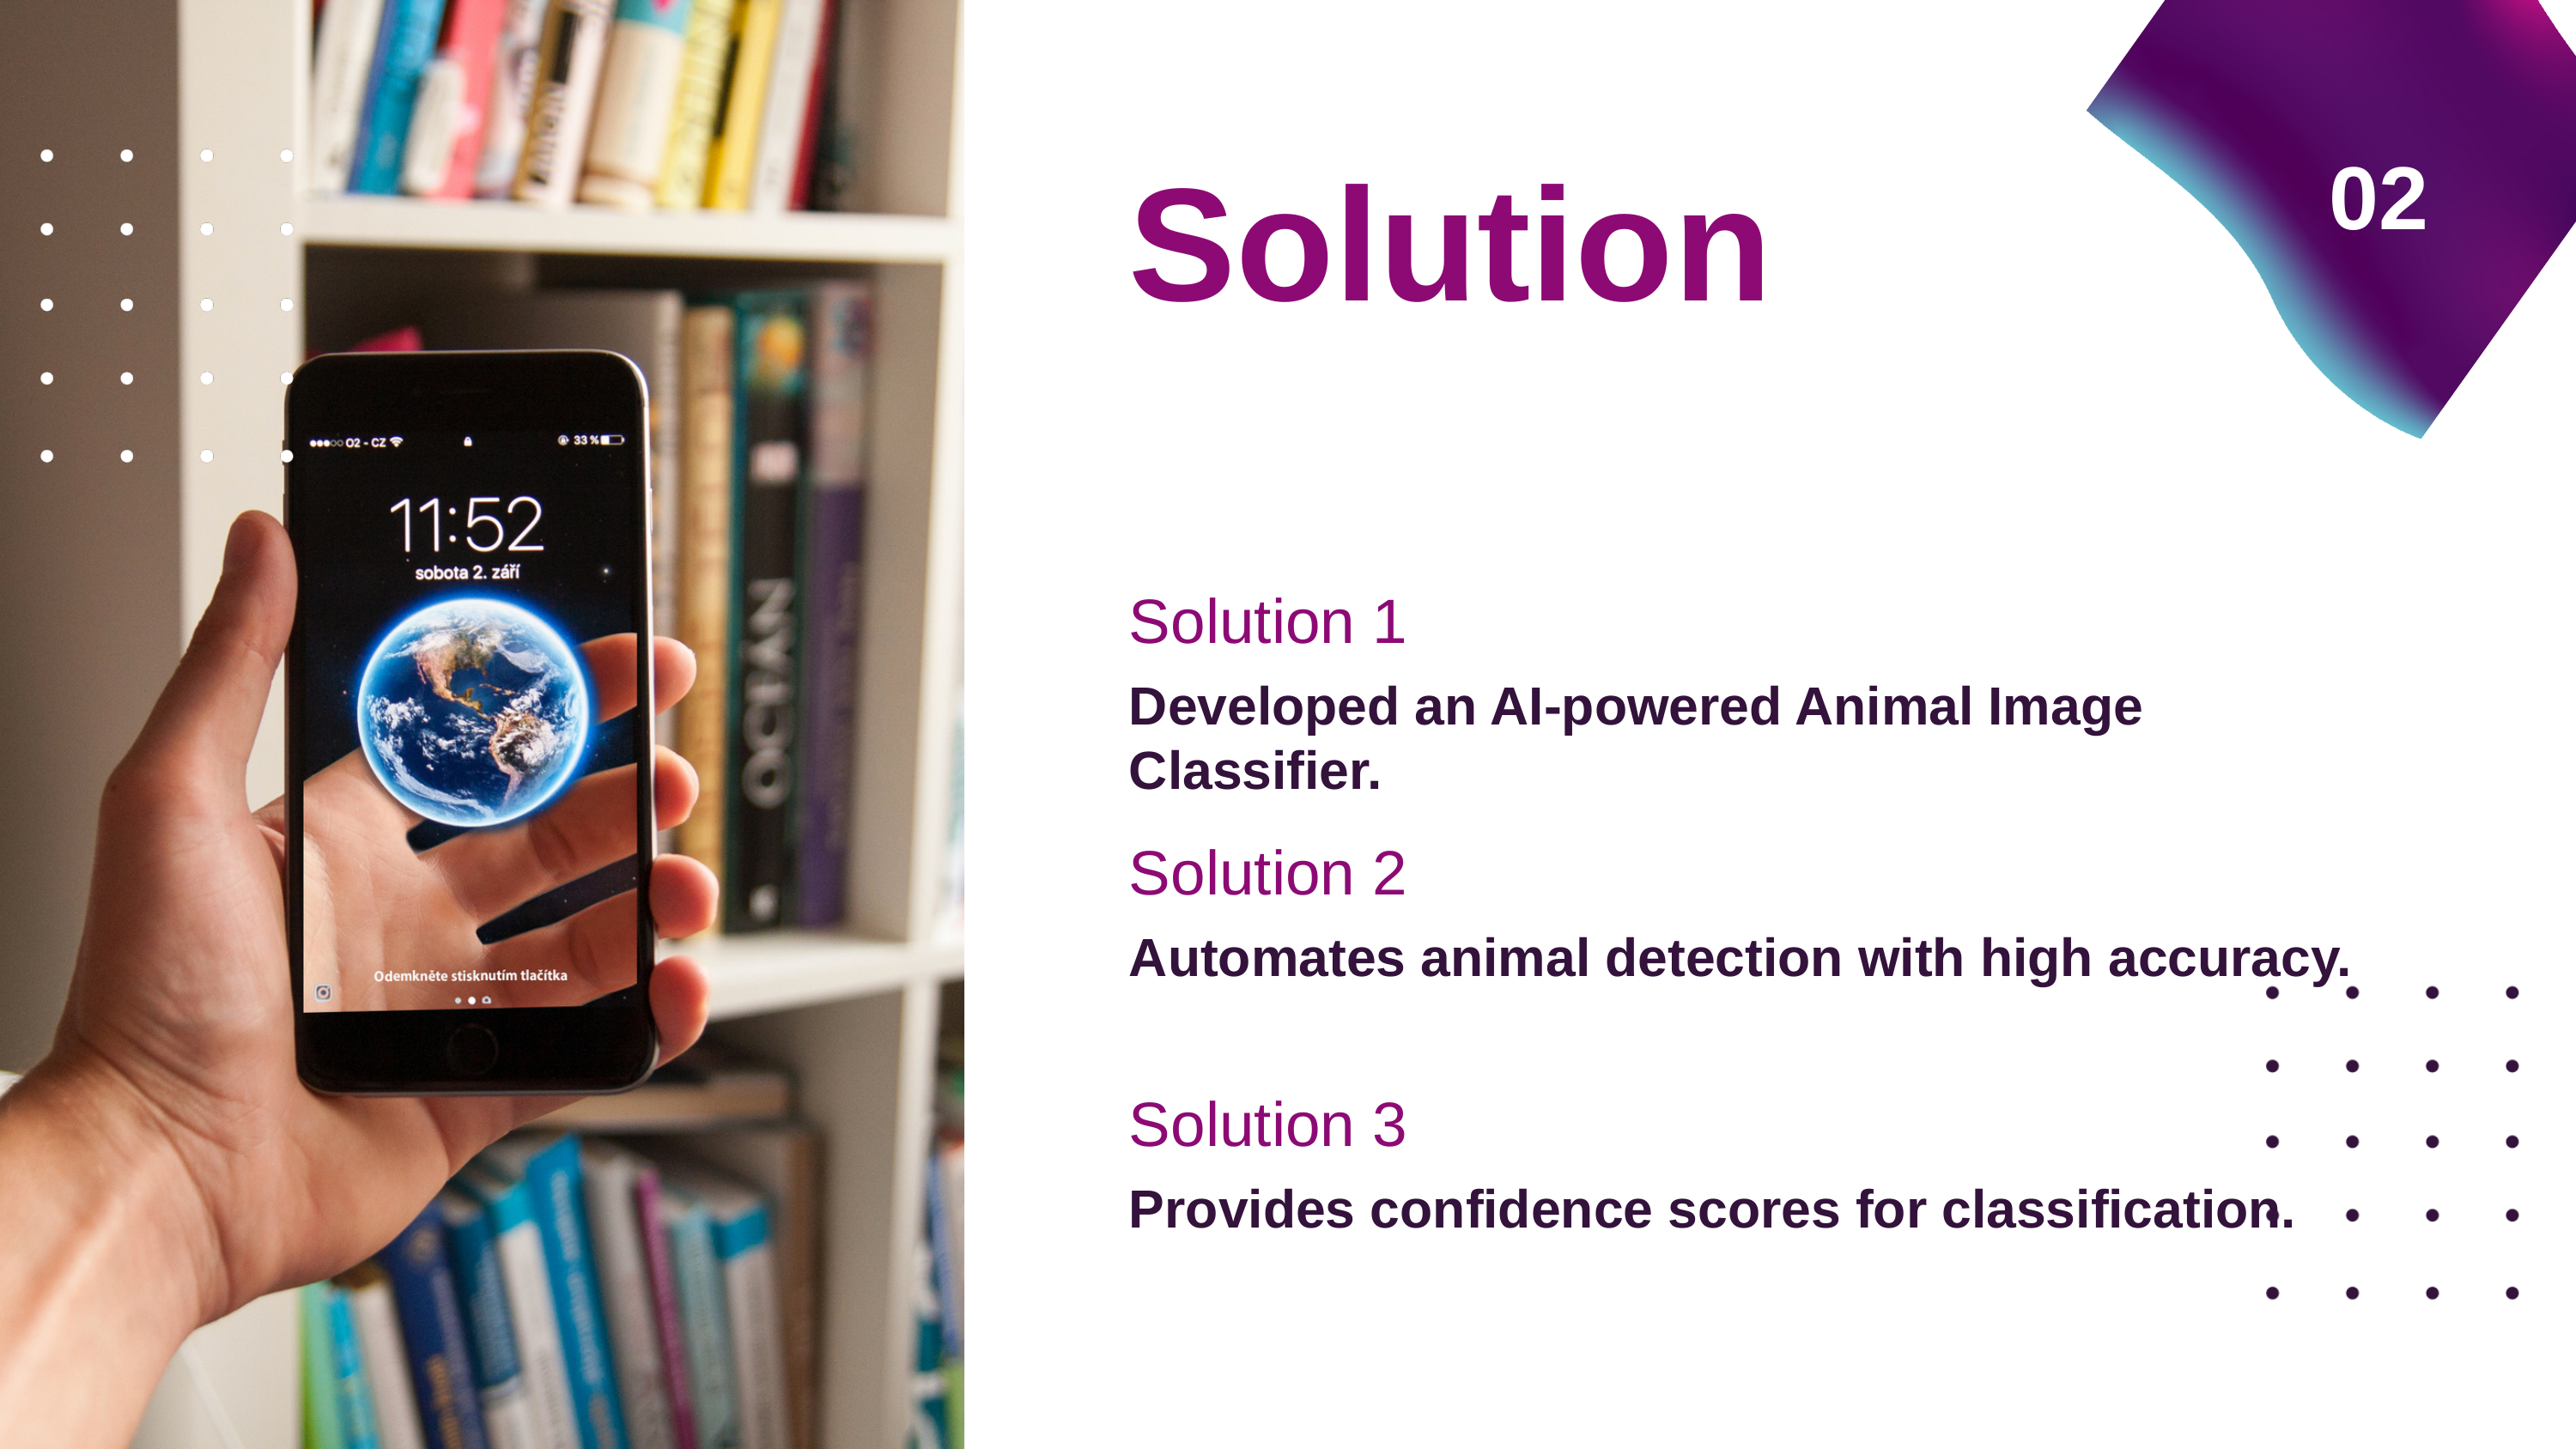

02
Solution
Solution 1
Developed an AI-powered Animal Image Classifier.
Solution 2
Automates animal detection with high accuracy.
Solution 3
Provides confidence scores for classification.